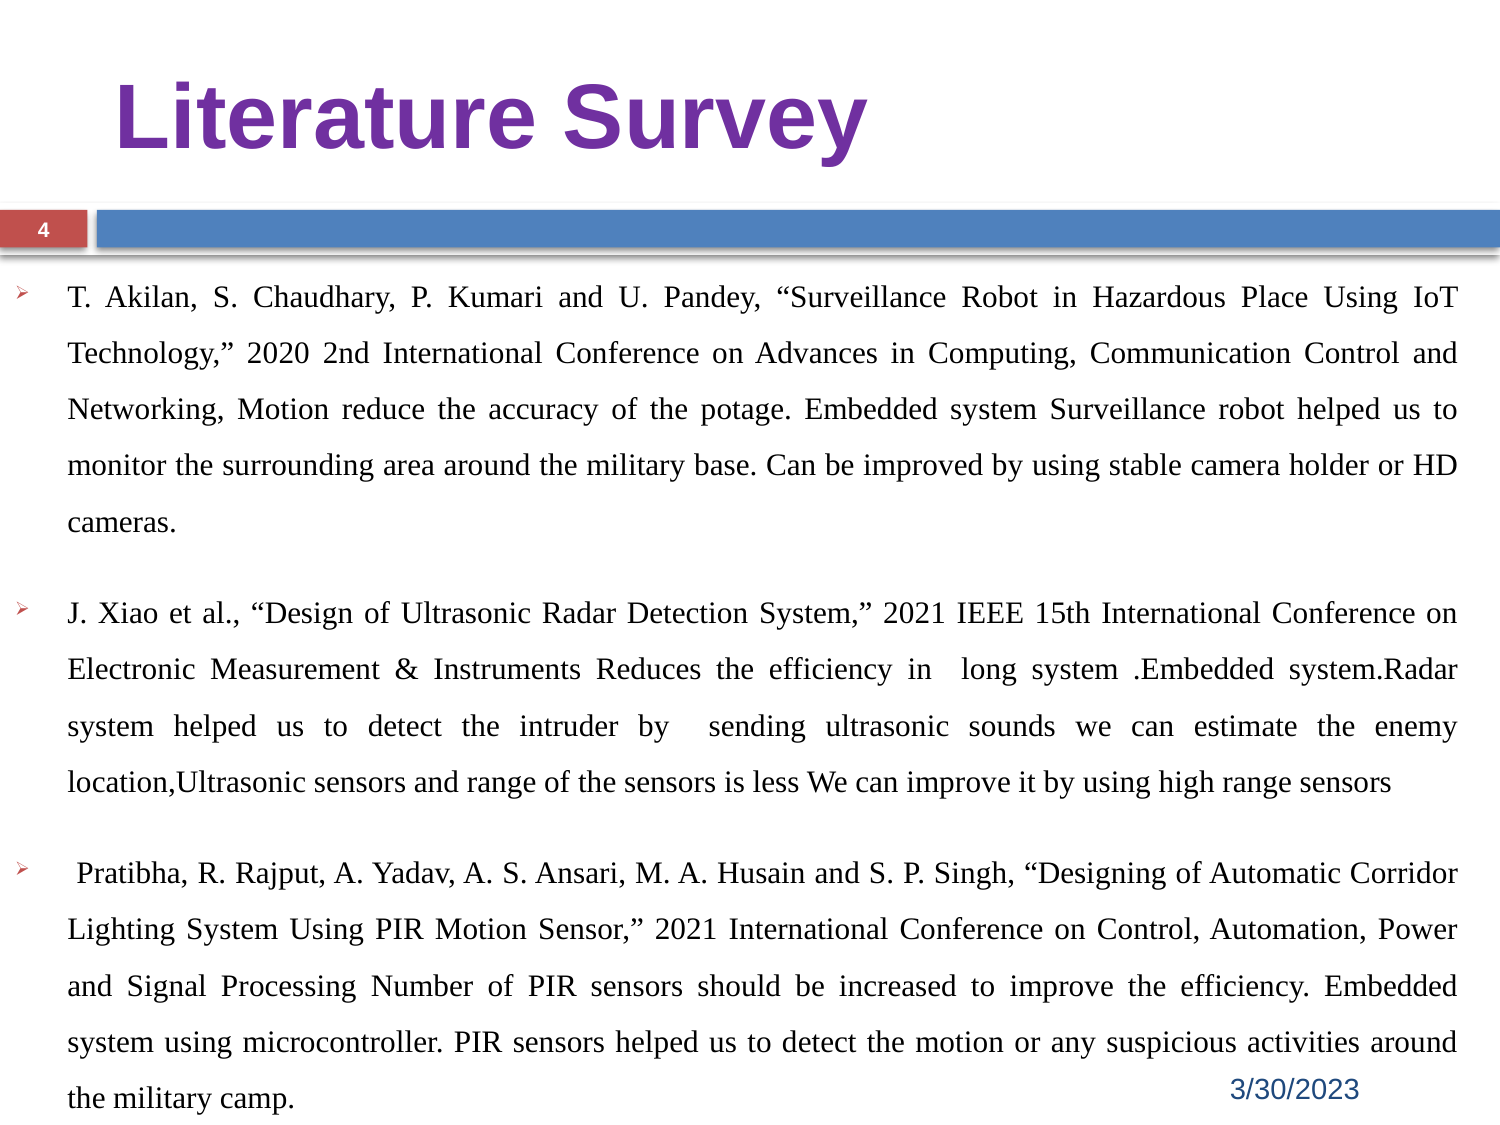

# Literature Survey
4
T. Akilan, S. Chaudhary, P. Kumari and U. Pandey, “Surveillance Robot in Hazardous Place Using IoT Technology,” 2020 2nd International Conference on Advances in Computing, Communication Control and Networking, Motion reduce the accuracy of the potage. Embedded system Surveillance robot helped us to monitor the surrounding area around the military base. Can be improved by using stable camera holder or HD cameras.
J. Xiao et al., “Design of Ultrasonic Radar Detection System,” 2021 IEEE 15th International Conference on Electronic Measurement & Instruments Reduces the efficiency in  long system .Embedded system.Radar system helped us to detect the intruder by  sending ultrasonic sounds we can estimate the enemy location,Ultrasonic sensors and range of the sensors is less We can improve it by using high range sensors
 Pratibha, R. Rajput, A. Yadav, A. S. Ansari, M. A. Husain and S. P. Singh, “Designing of Automatic Corridor Lighting System Using PIR Motion Sensor,” 2021 International Conference on Control, Automation, Power and Signal Processing Number of PIR sensors should be increased to improve the efficiency. Embedded system using microcontroller. PIR sensors helped us to detect the motion or any suspicious activities around the military camp.
3/30/2023